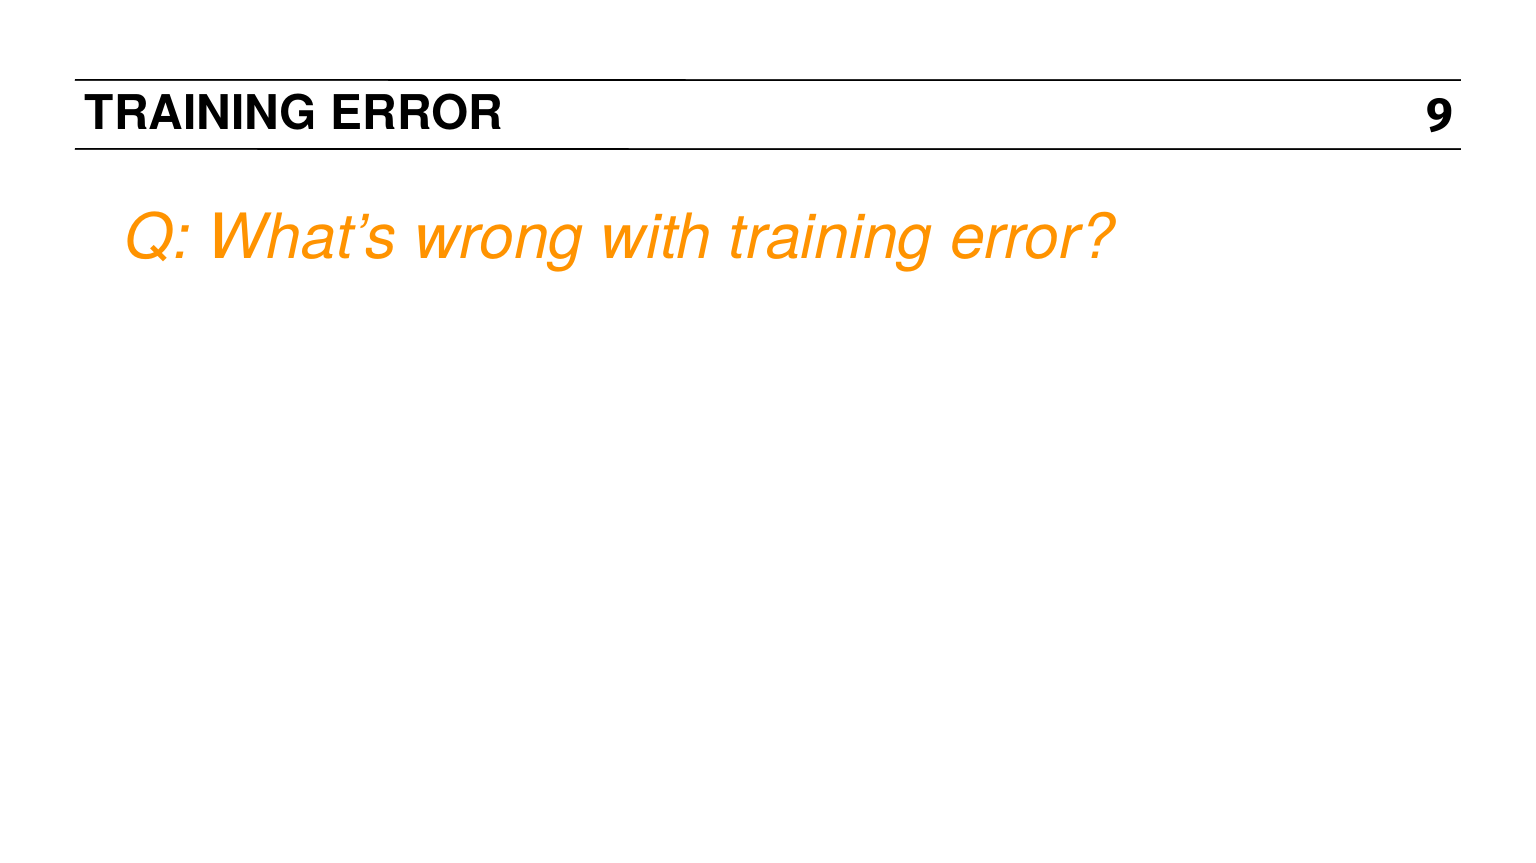

# TRAINING ERROR
9

Q: What’s wrong with training error?